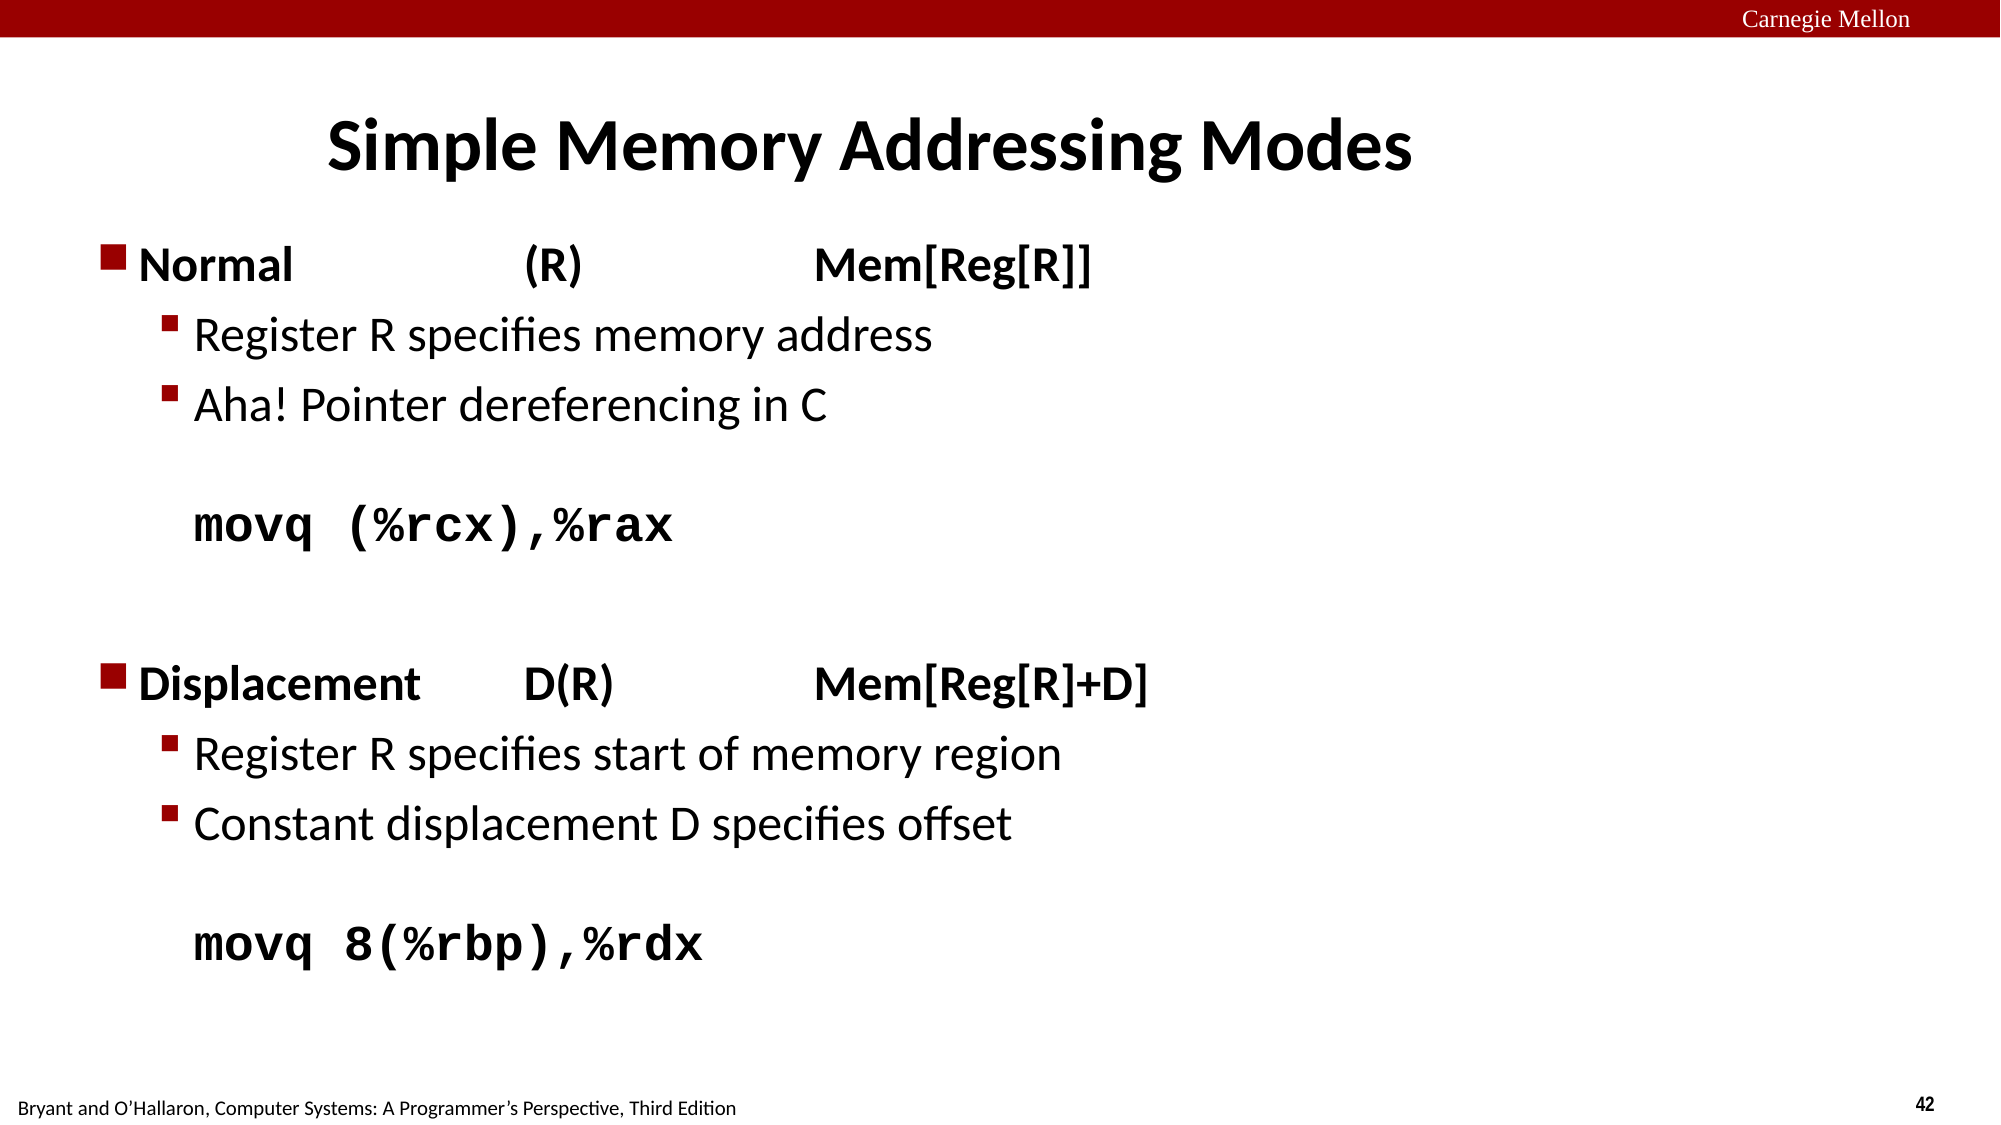

# Simple Memory Addressing Modes
Normal	(R)	Mem[Reg[R]]
Register R specifies memory address
Aha! Pointer dereferencing in C
movq (%rcx),%rax

Displacement	D(R)	Mem[Reg[R]+D]
Register R specifies start of memory region
Constant displacement D specifies offset
movq 8(%rbp),%rdx